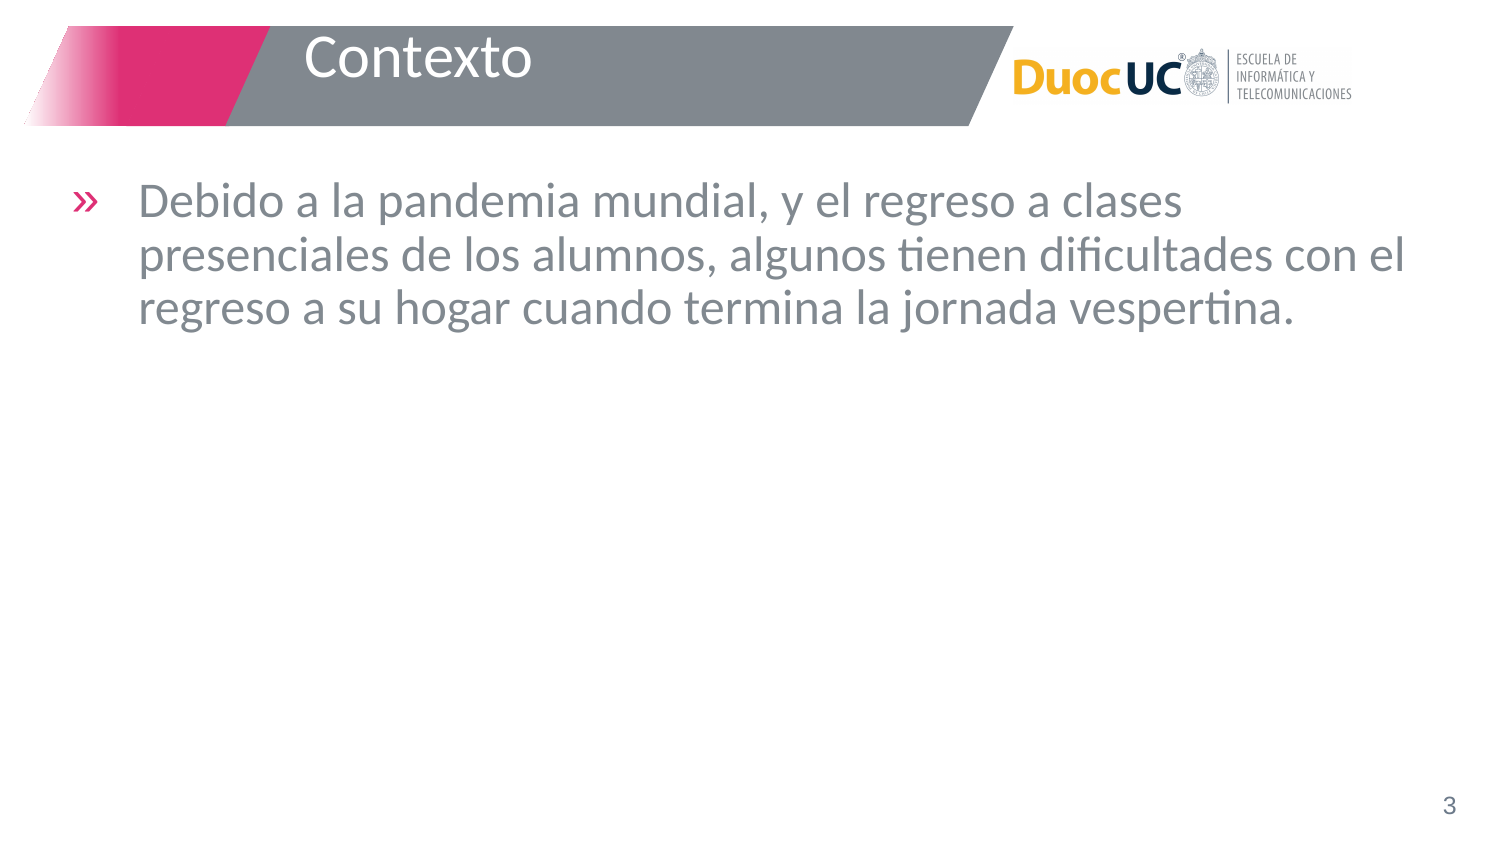

# Contexto
Debido a la pandemia mundial, y el regreso a clases presenciales de los alumnos, algunos tienen dificultades con el regreso a su hogar cuando termina la jornada vespertina.